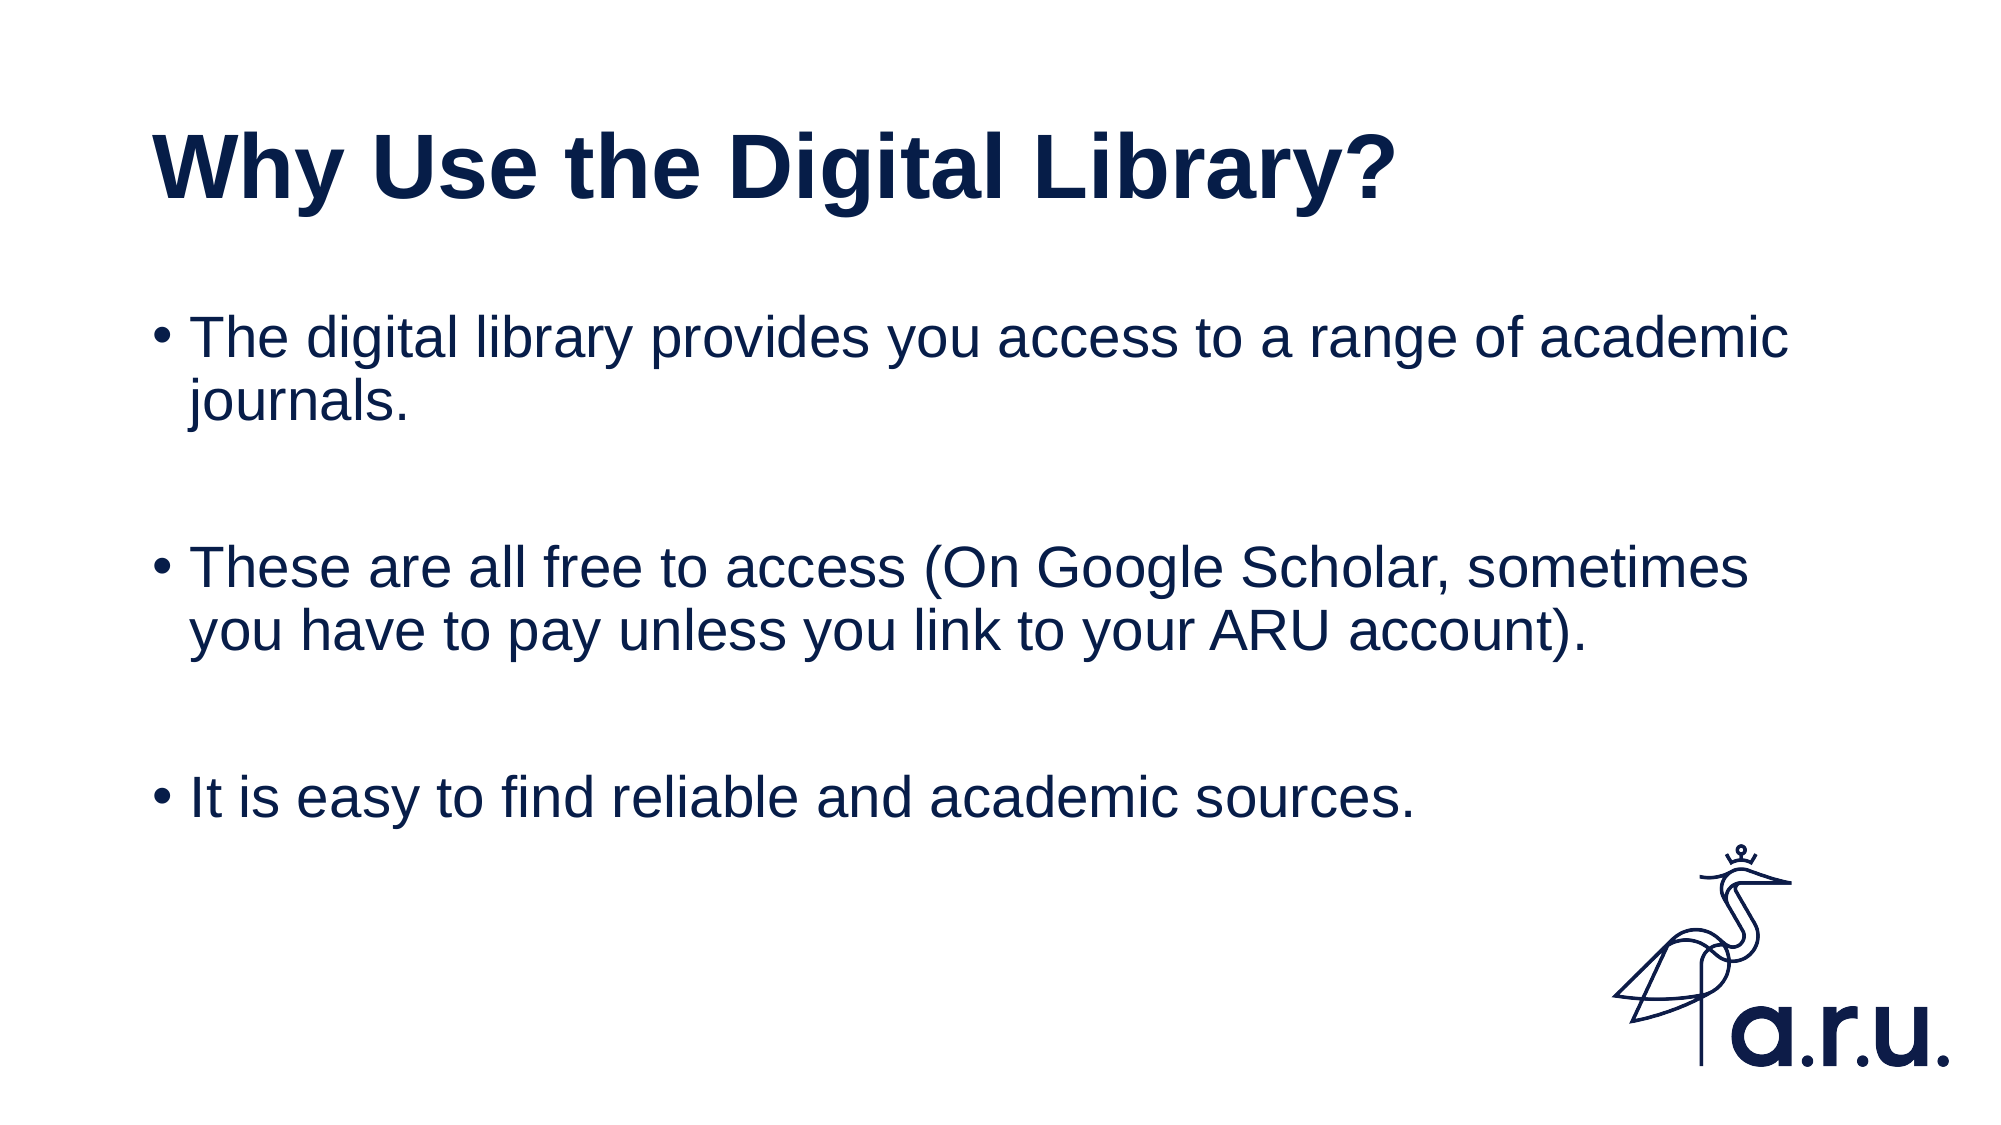

# Why Use the Digital Library?
The digital library provides you access to a range of academic journals.

These are all free to access (On Google Scholar, sometimes you have to pay unless you link to your ARU account).

It is easy to find reliable and academic sources.